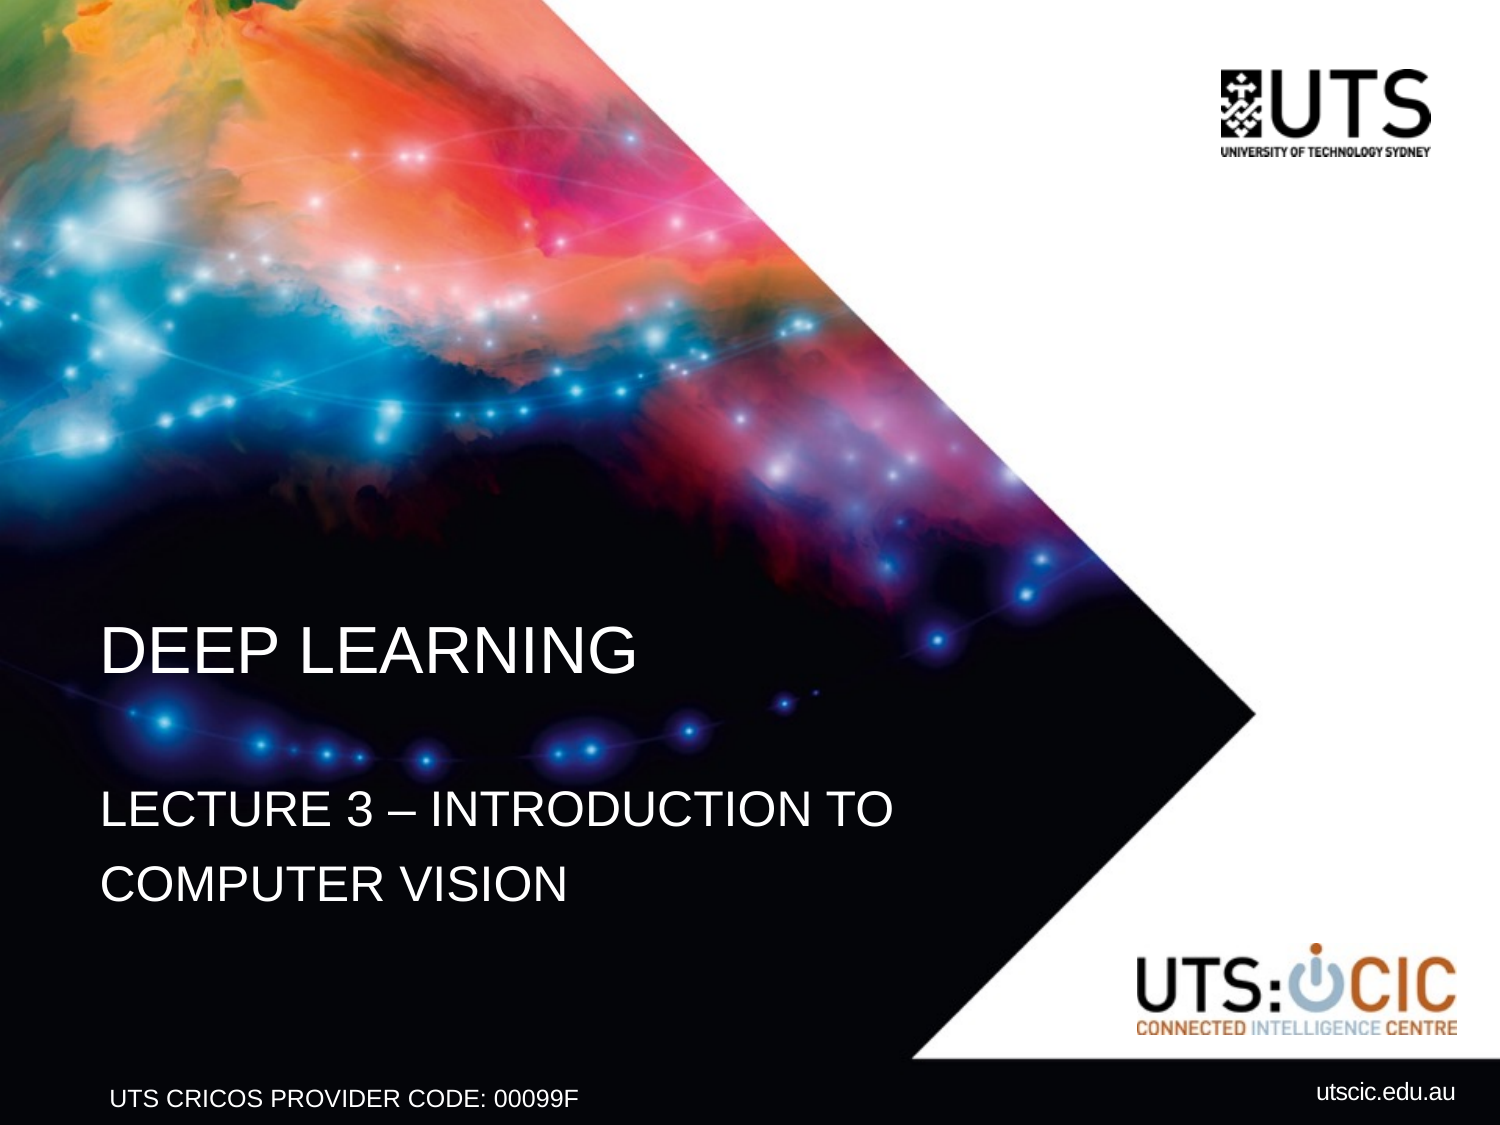

# Deep Learning Lecture 3 – INTRODUCTION to Computer Vision
utscic.edu.au